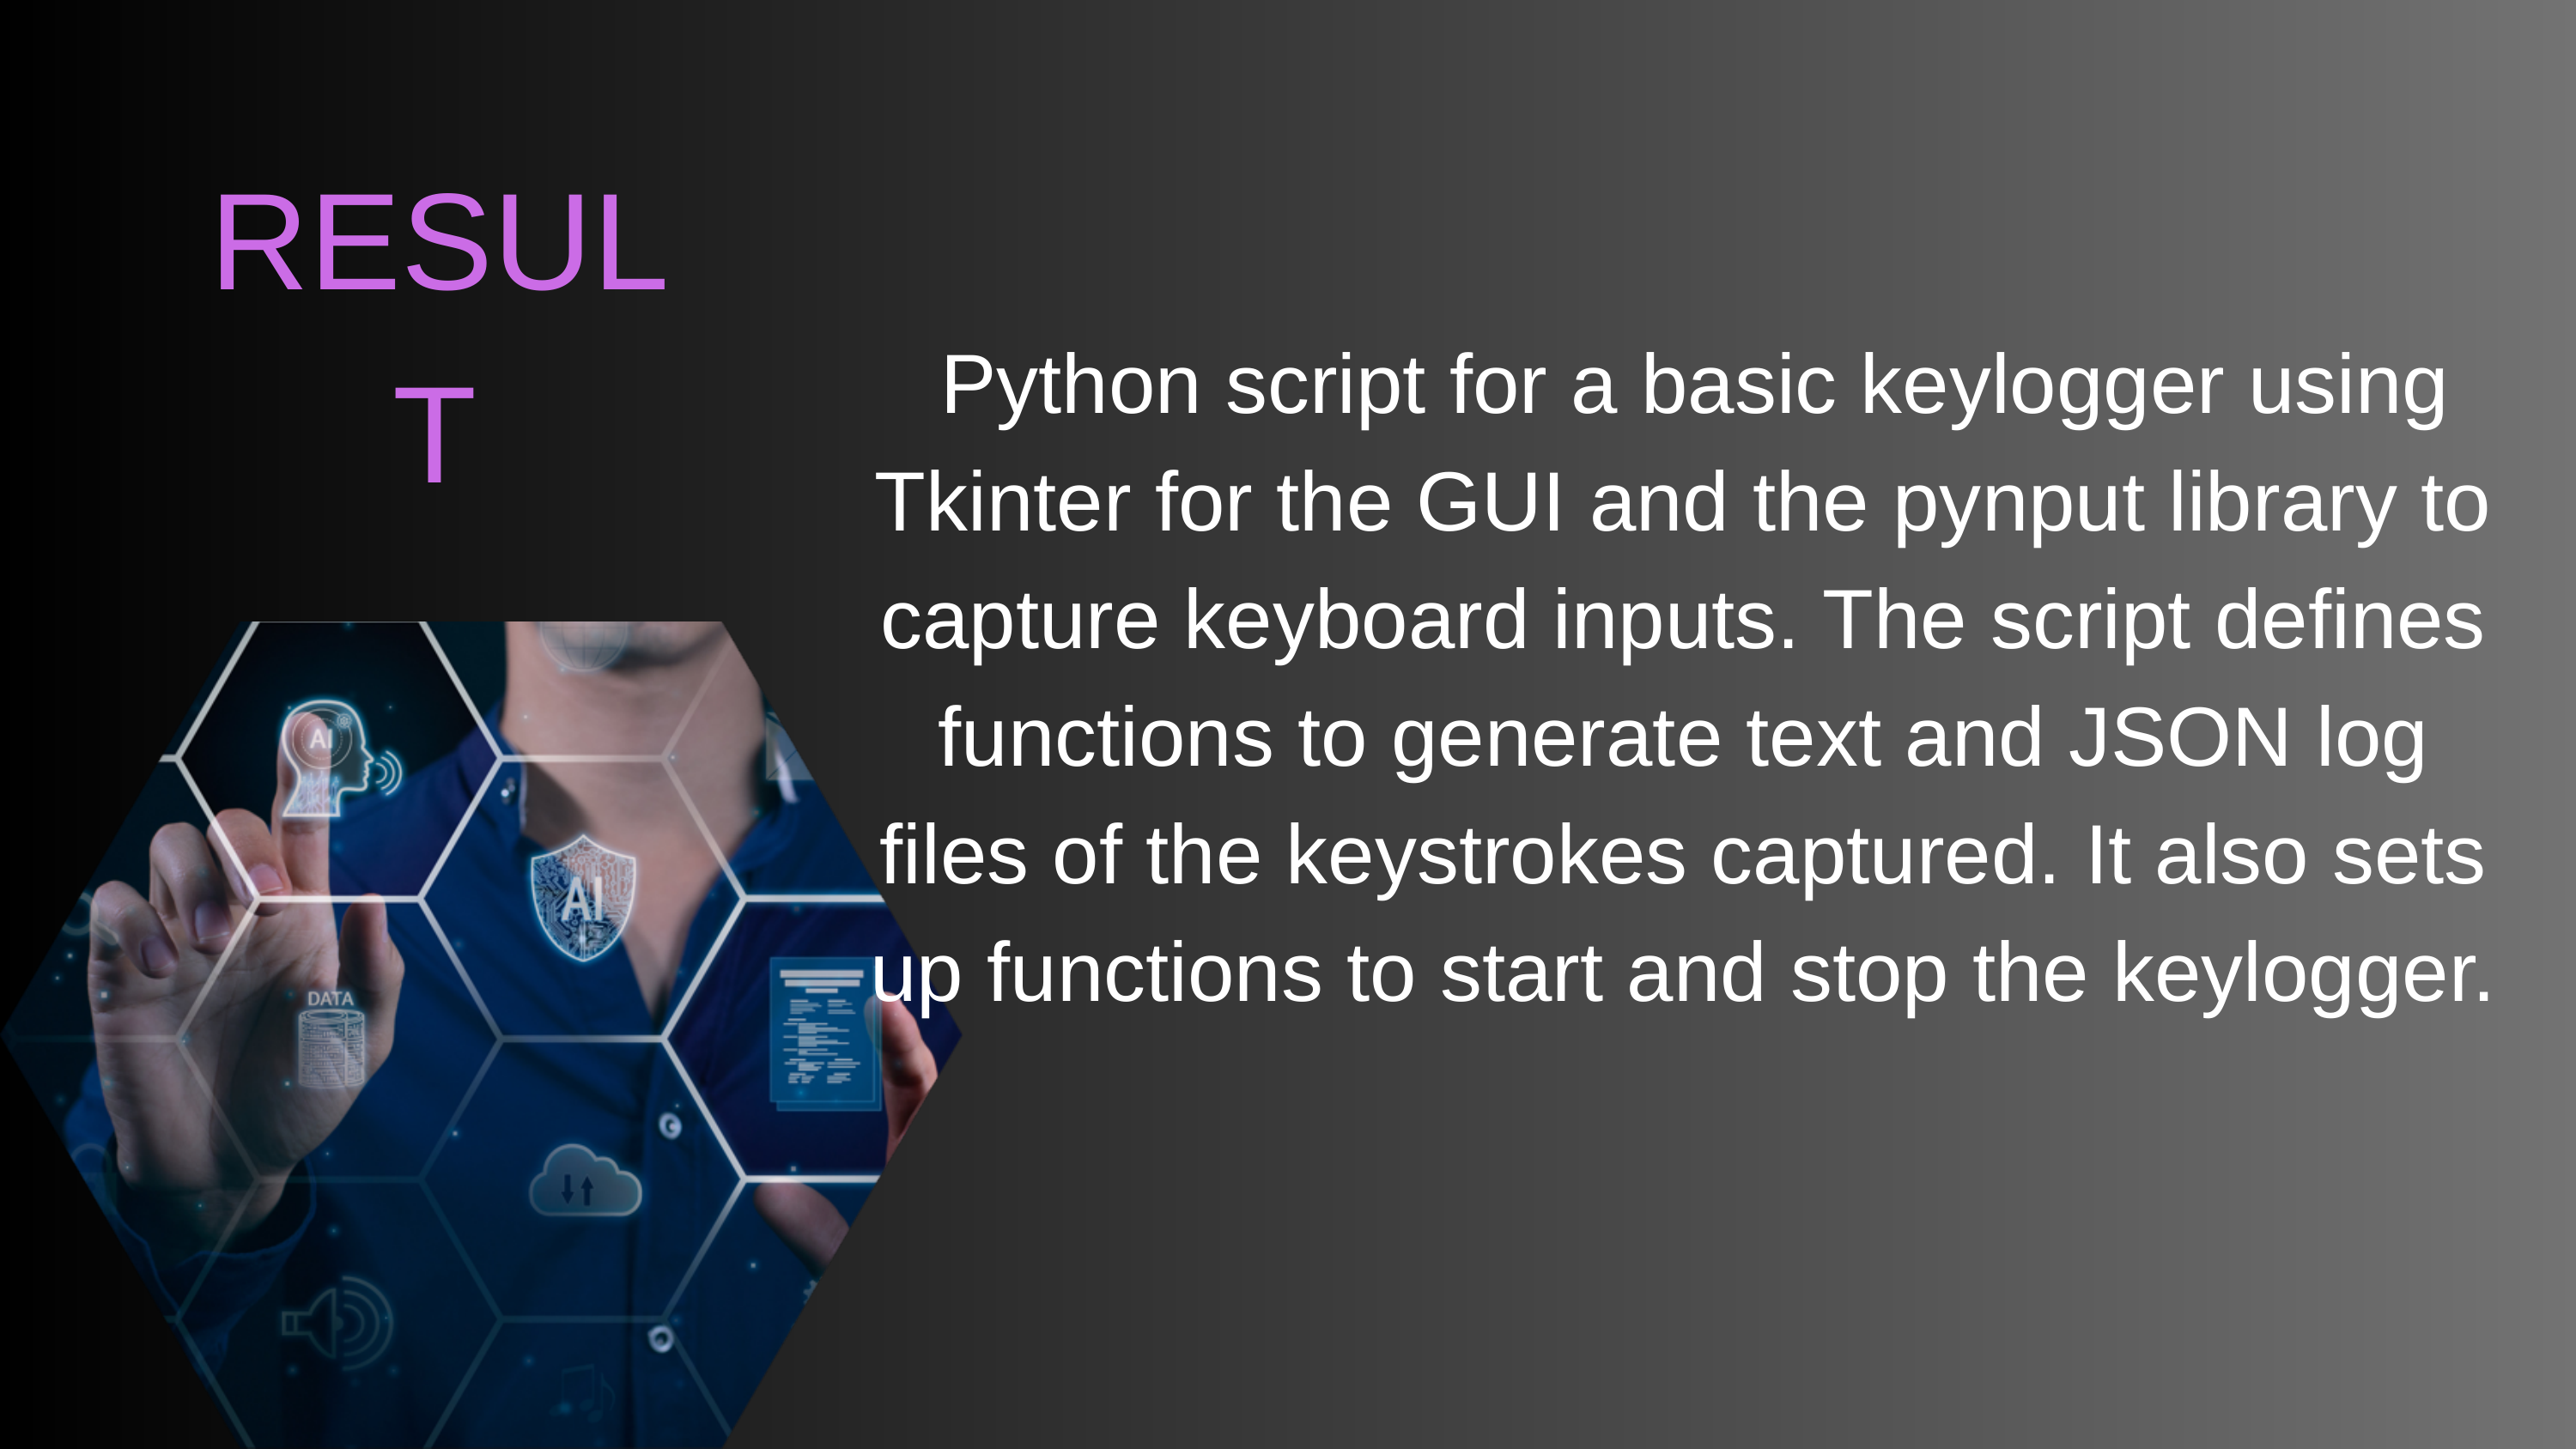

RESULT
 Python script for a basic keylogger using Tkinter for the GUI and the pynput library to capture keyboard inputs. The script defines functions to generate text and JSON log files of the keystrokes captured. It also sets up functions to start and stop the keylogger.